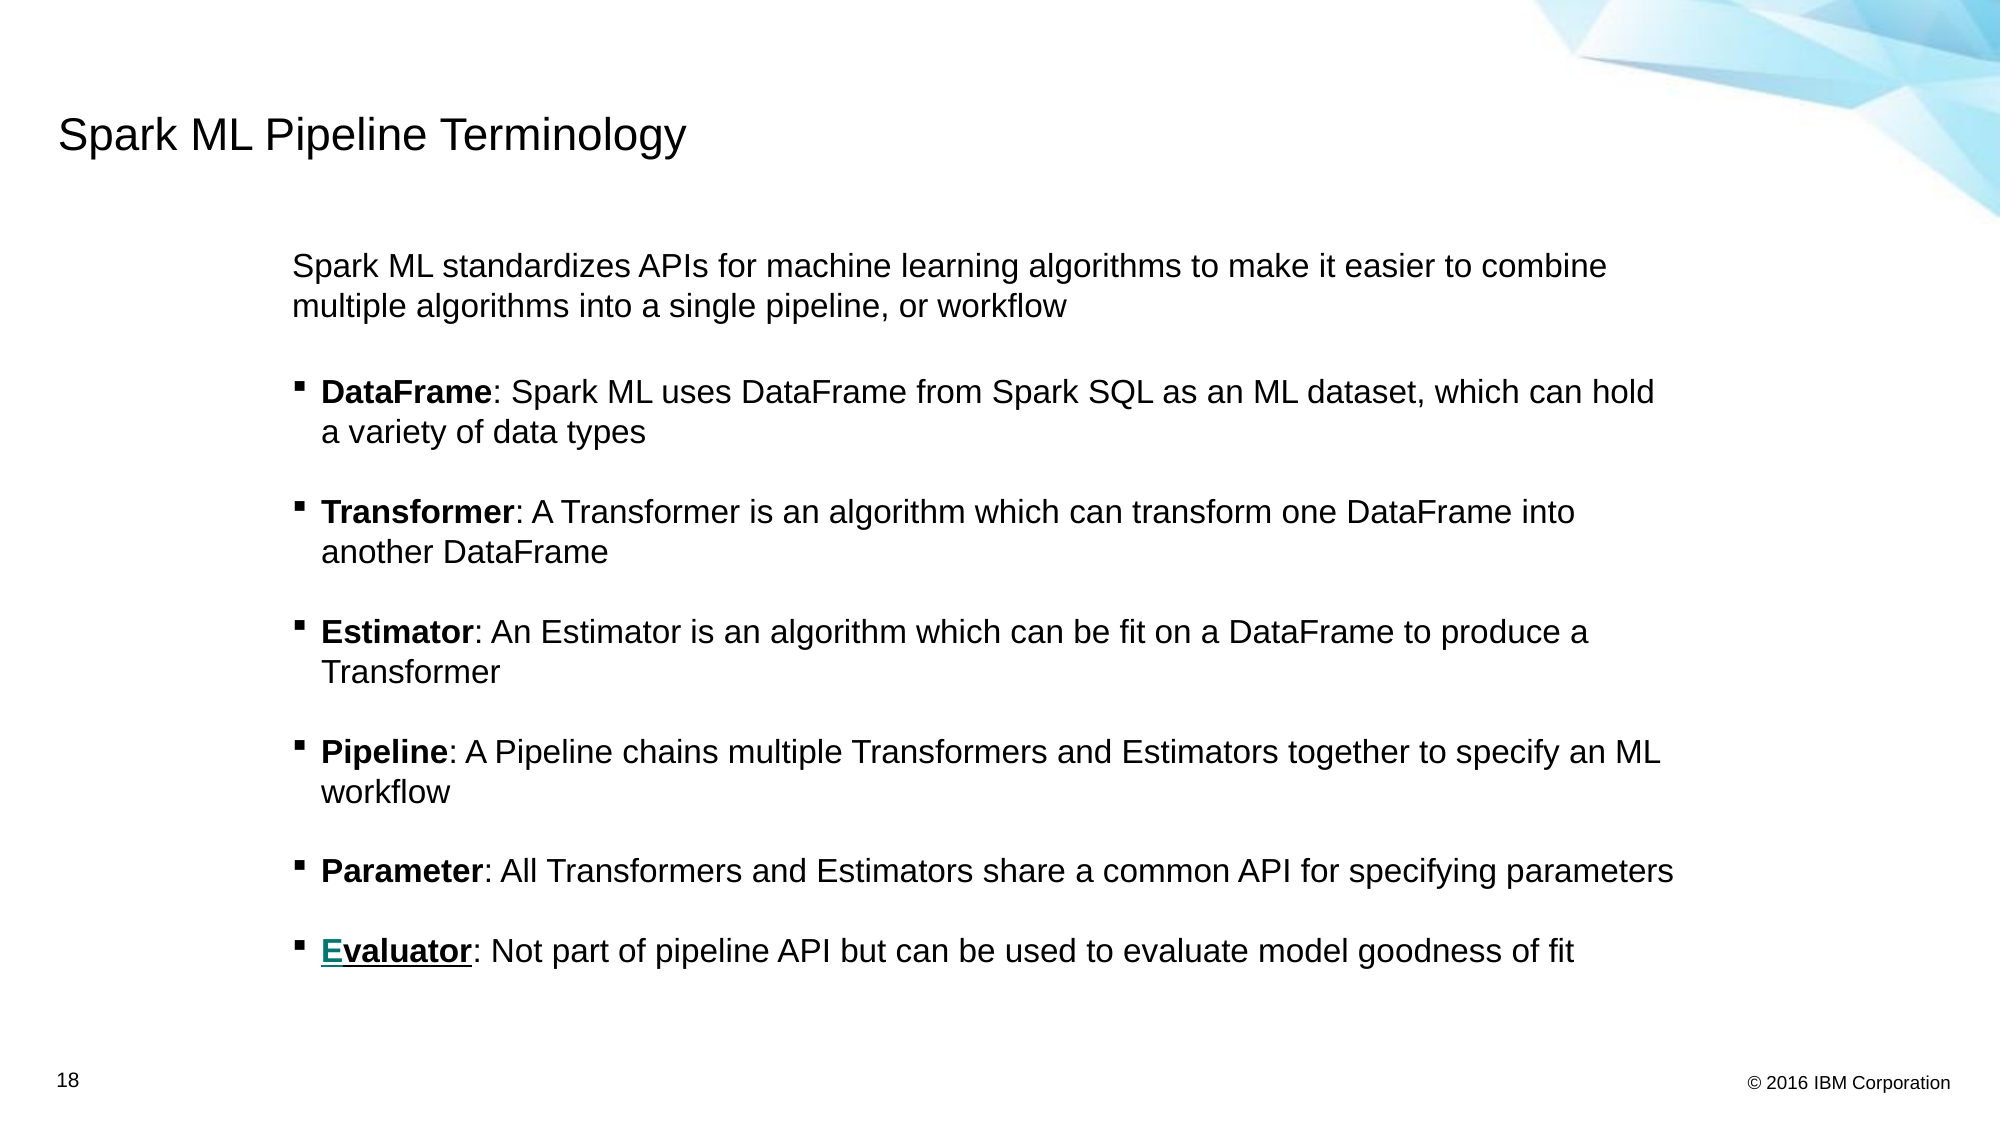

# Spark ML Pipeline Terminology
Spark ML standardizes APIs for machine learning algorithms to make it easier to combine multiple algorithms into a single pipeline, or workflow

DataFrame: Spark ML uses DataFrame from Spark SQL as an ML dataset, which can hold a variety of data types

Transformer: A Transformer is an algorithm which can transform one DataFrame into another DataFrame

Estimator: An Estimator is an algorithm which can be fit on a DataFrame to produce a Transformer

Pipeline: A Pipeline chains multiple Transformers and Estimators together to specify an ML workflow

Parameter: All Transformers and Estimators share a common API for specifying parameters

Evaluator: Not part of pipeline API but can be used to evaluate model goodness of fit